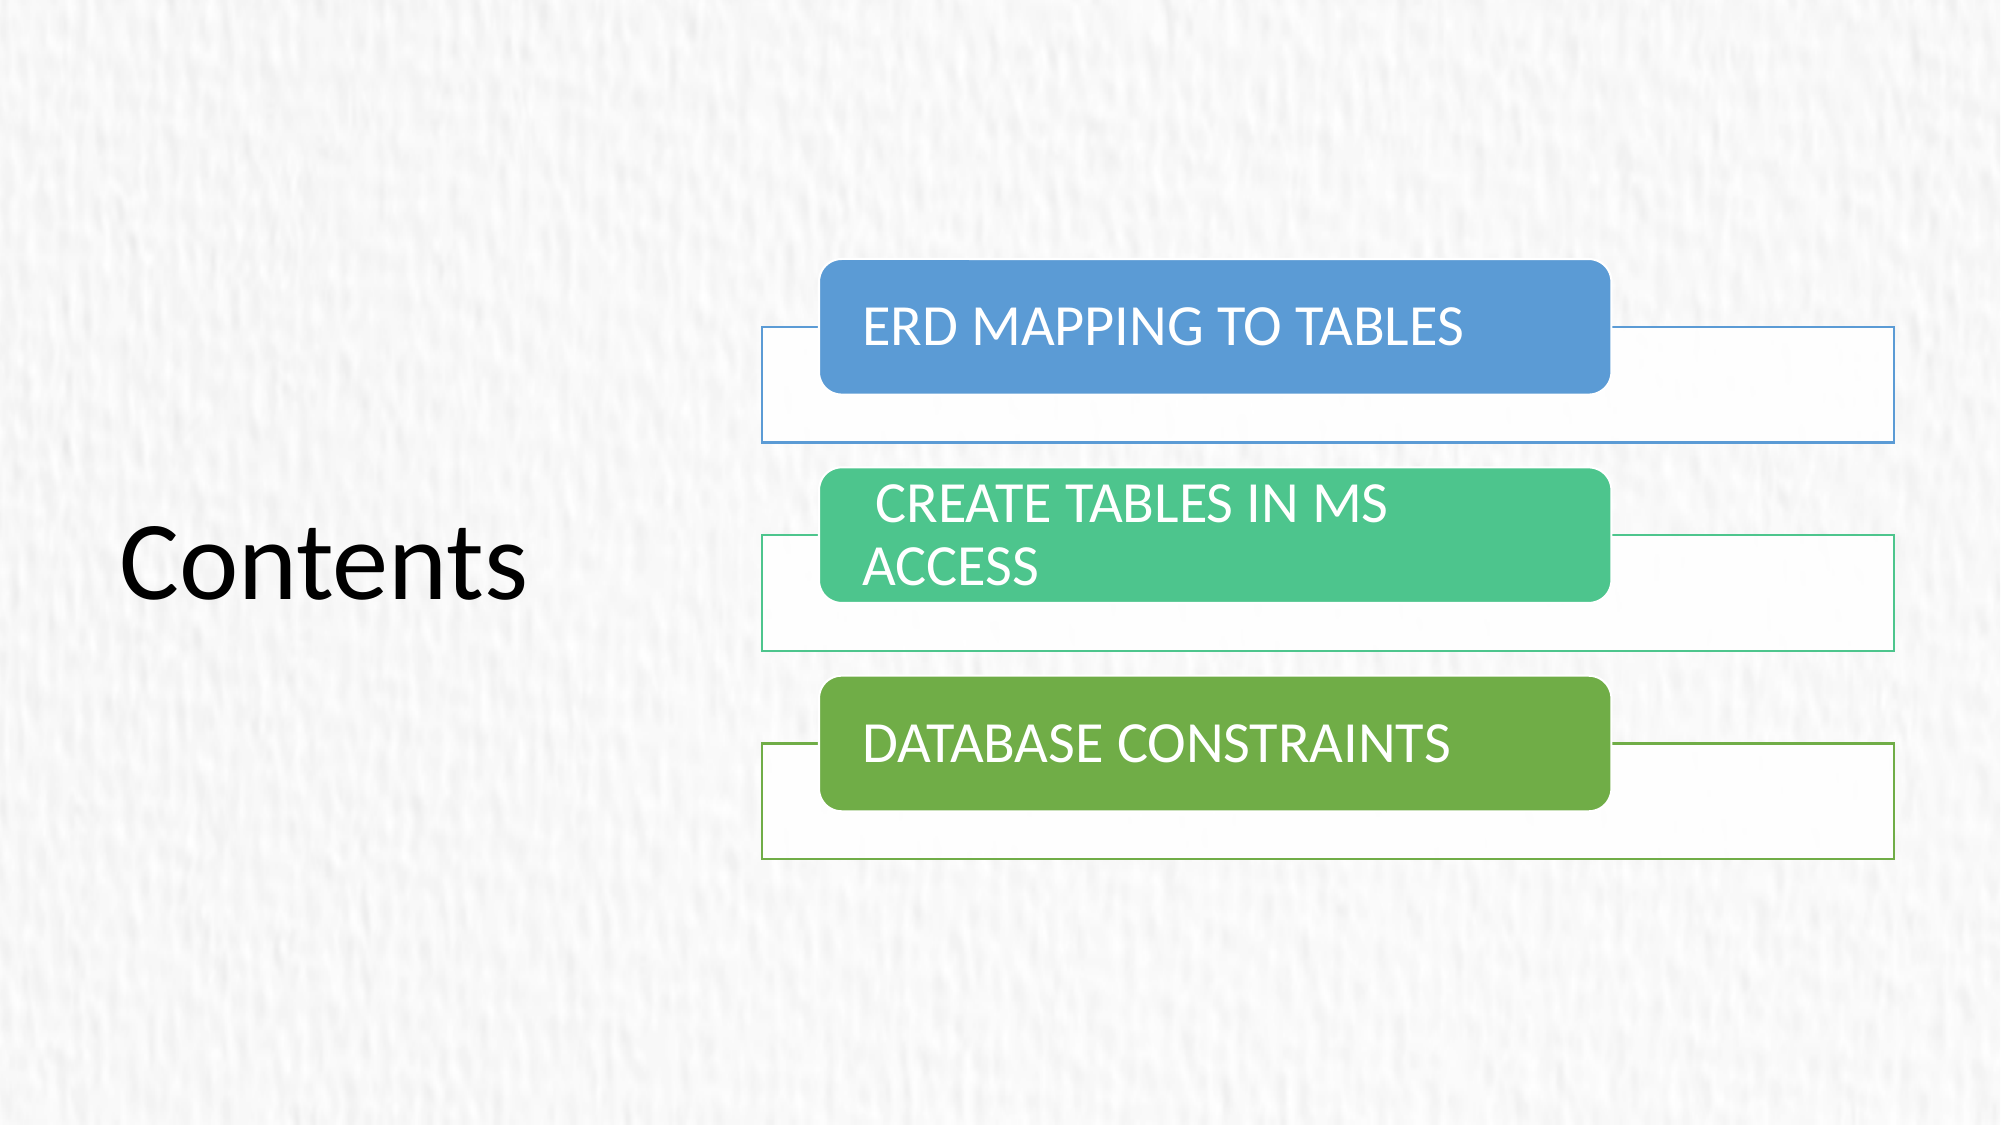

ERD Mapping to tables
 create tables in MS access
Database Constraints
# Contents